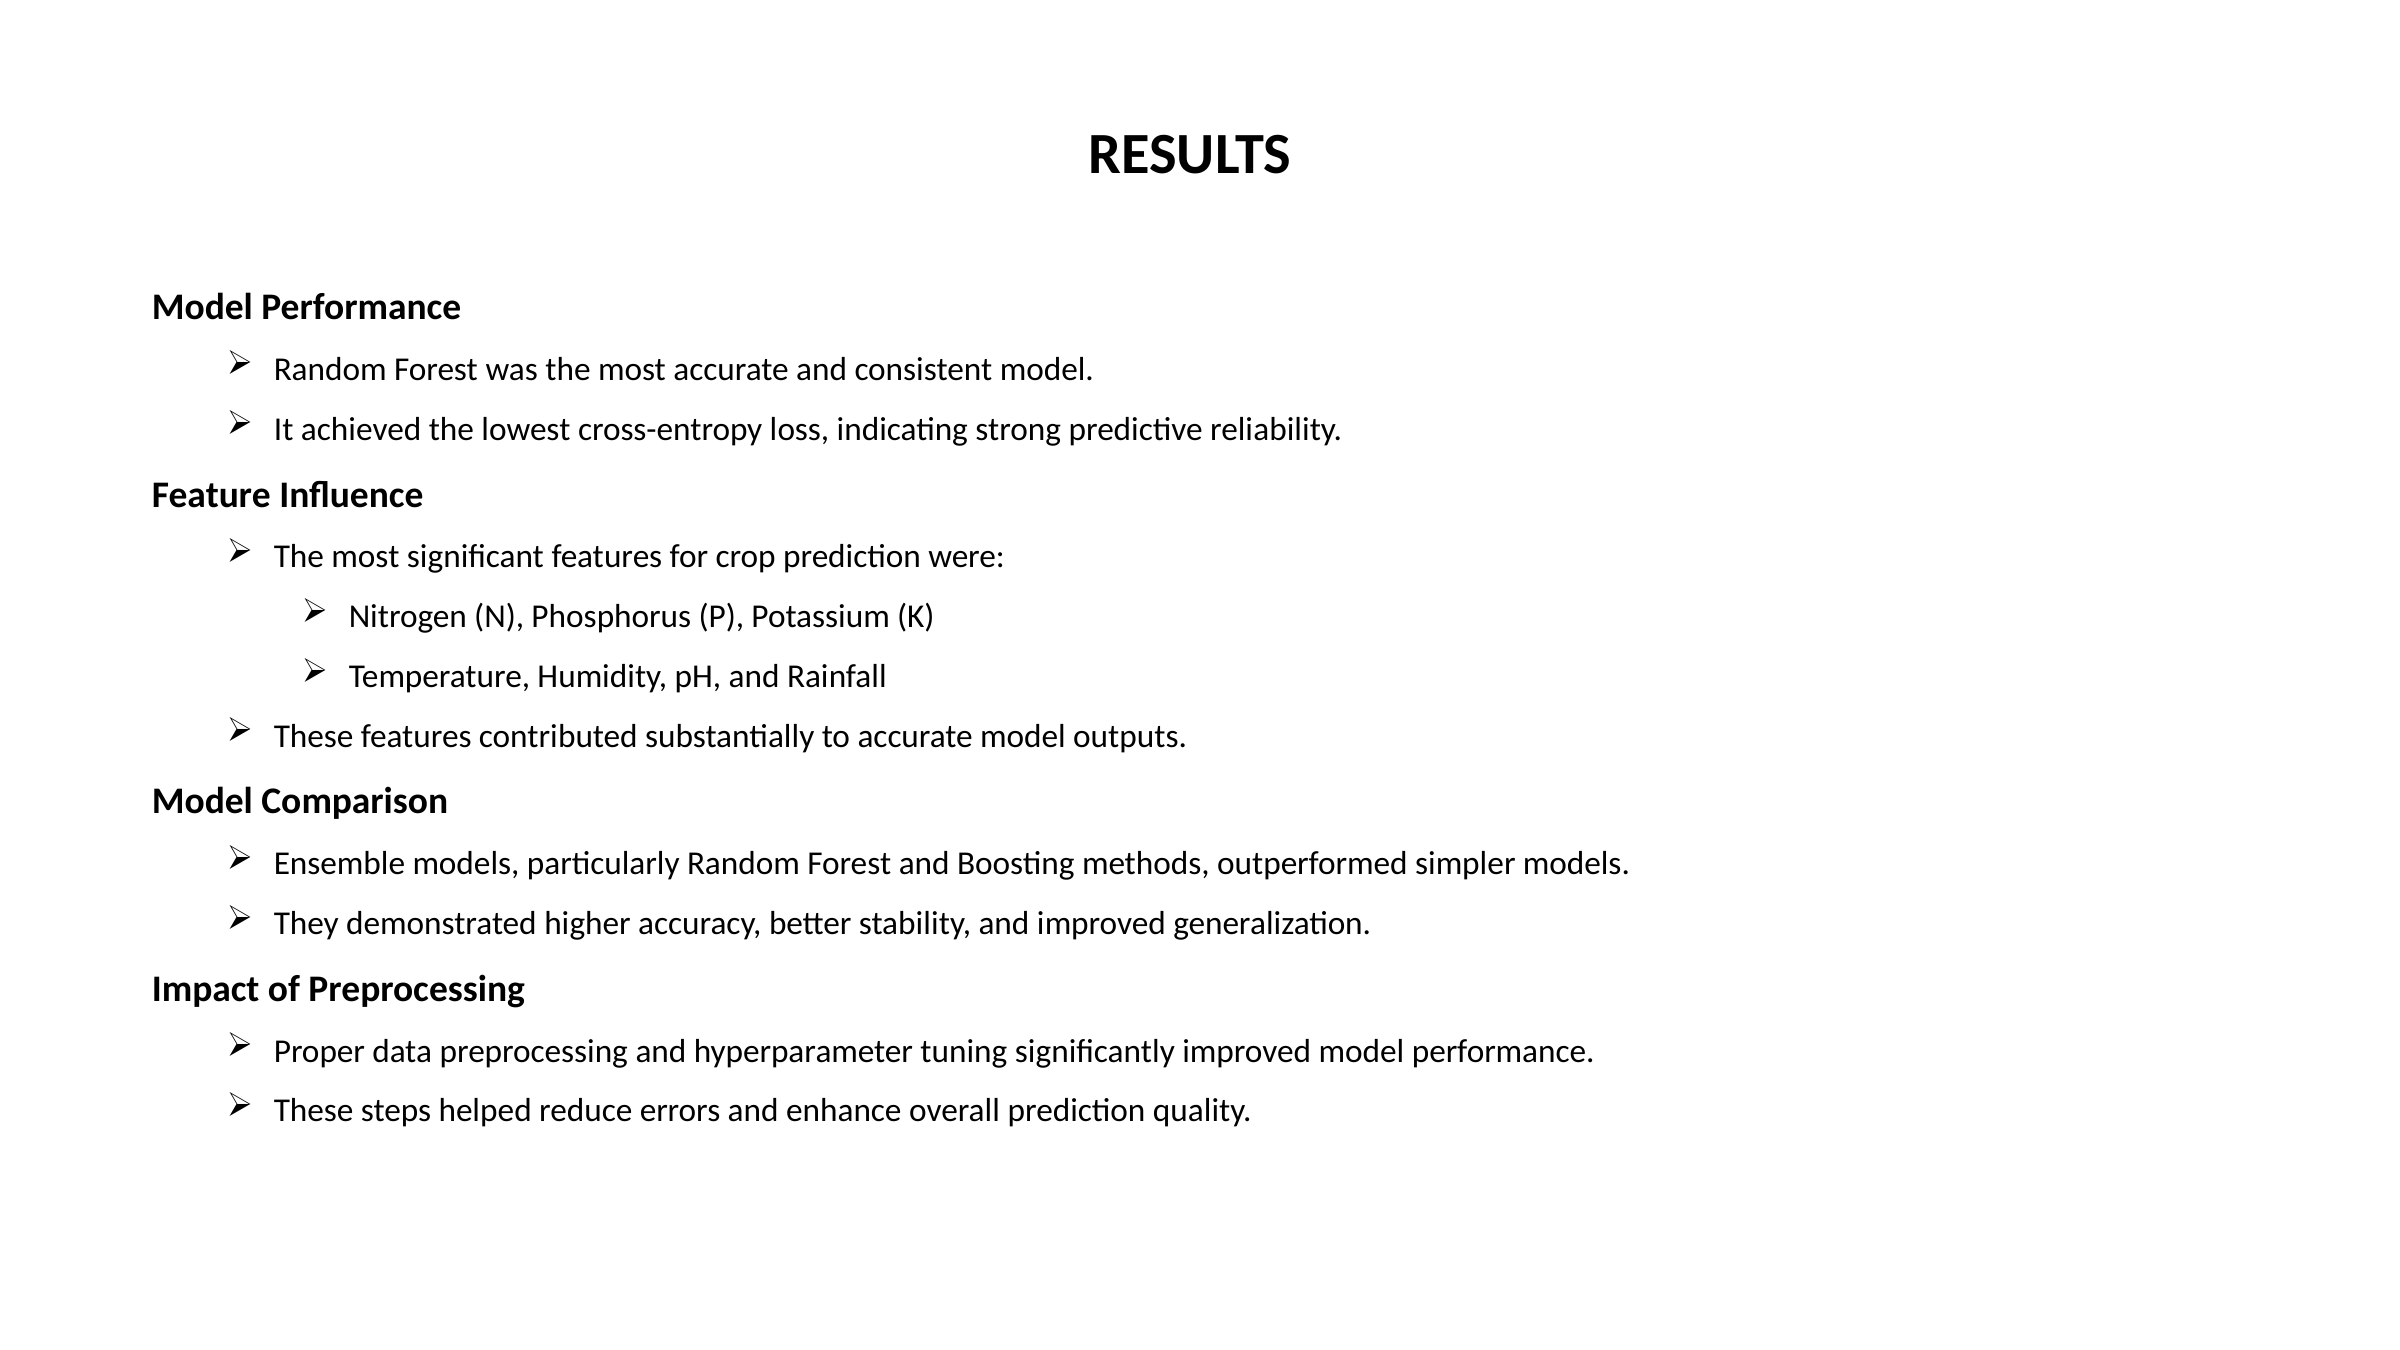

RESULTS
Model Performance
Random Forest was the most accurate and consistent model.
It achieved the lowest cross-entropy loss, indicating strong predictive reliability.
Feature Influence
The most significant features for crop prediction were:
Nitrogen (N), Phosphorus (P), Potassium (K)
Temperature, Humidity, pH, and Rainfall
These features contributed substantially to accurate model outputs.
Model Comparison
Ensemble models, particularly Random Forest and Boosting methods, outperformed simpler models.
They demonstrated higher accuracy, better stability, and improved generalization.
Impact of Preprocessing
Proper data preprocessing and hyperparameter tuning significantly improved model performance.
These steps helped reduce errors and enhance overall prediction quality.